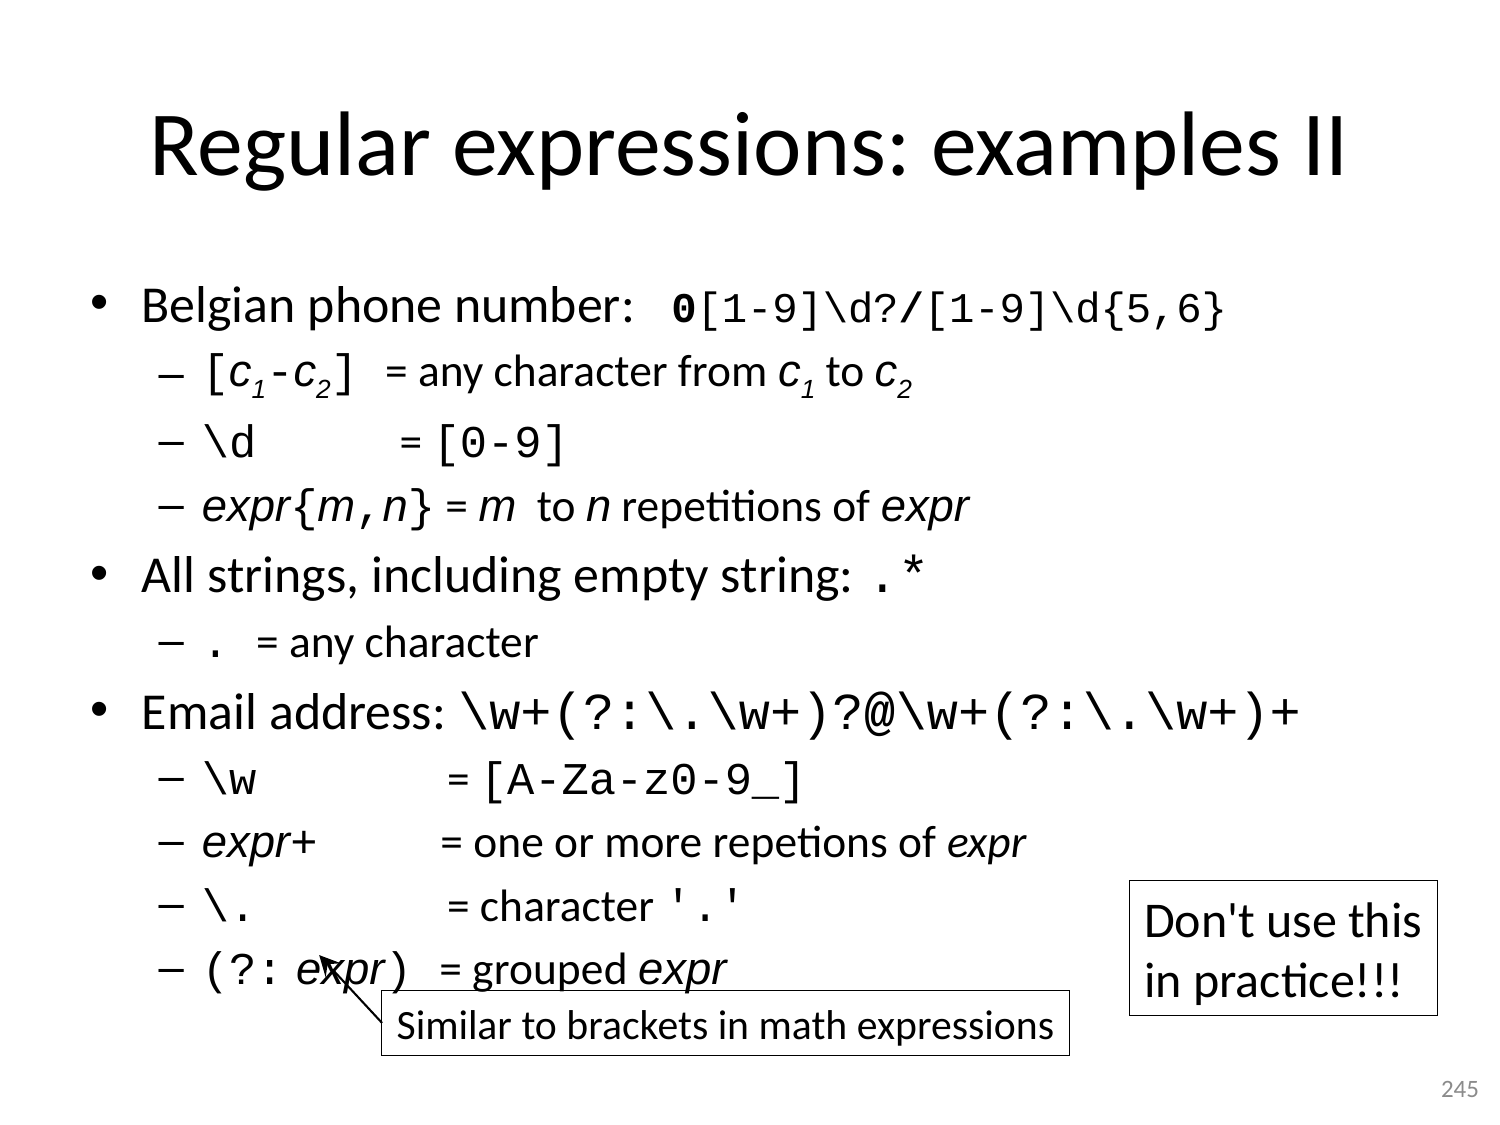

# Regular expressions: examples II
Belgian phone number:   0[1-9]\d?/[1-9]\d{5,6}
[c1-c2] = any character from c1 to c2
\d              = [0-9]
expr{m,n} = m  to n repetitions of expr
All strings, including empty string: .*
. = any character
Email address: \w+(?:\.\w+)?@\w+(?:\.\w+)+
\w       = [A-Za-z0-9_]
expr+            = one or more repetions of expr
\.       = character '.'
(?: expr) = grouped expr
Don't use this
in practice!!!
Similar to brackets in math expressions
245